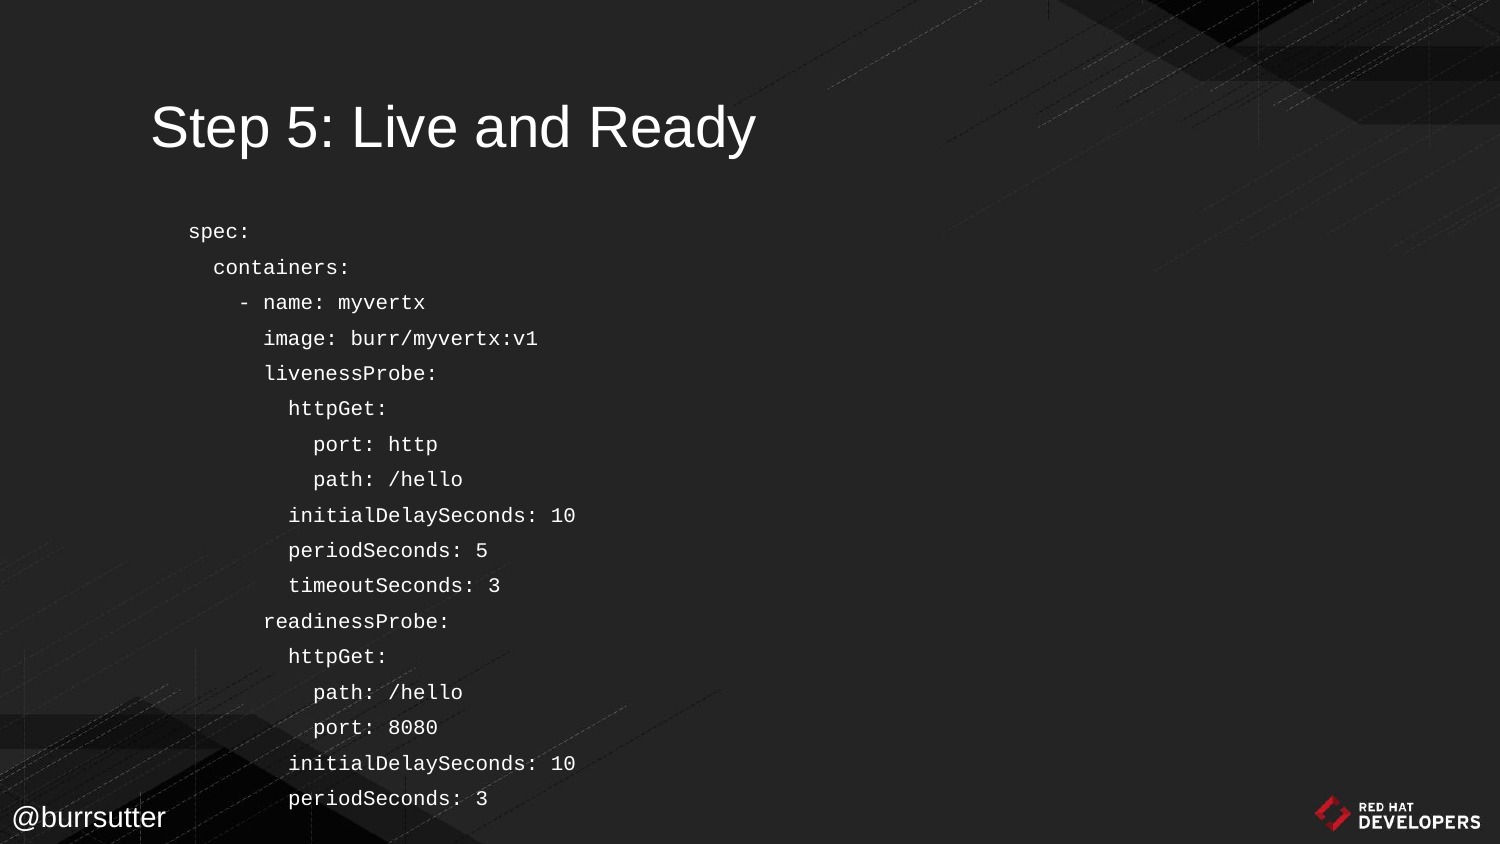

# Step 5: Live and Ready
   spec:
     containers:
       - name: myvertx
         image: burr/myvertx:v1
         livenessProbe:
           httpGet:
             port: http
             path: /hello
           initialDelaySeconds: 10
           periodSeconds: 5
           timeoutSeconds: 3
         readinessProbe:
           httpGet:
             path: /hello
             port: 8080
           initialDelaySeconds: 10
           periodSeconds: 3

@burrsutter